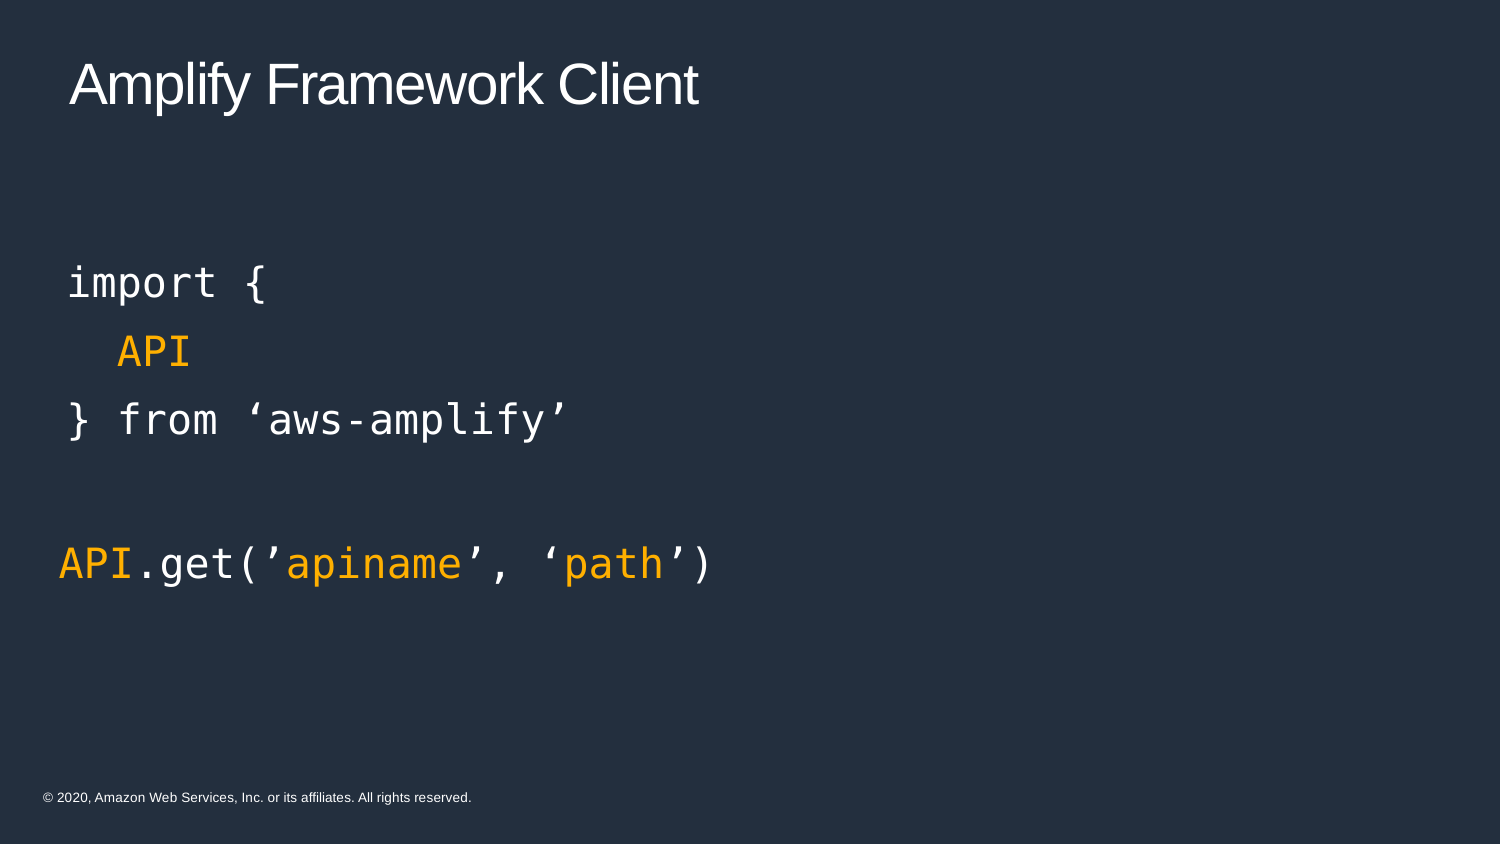

Amplify Framework Client
import {
  API
} from ‘aws-amplify’
API.get(’apiname’, ‘path’)